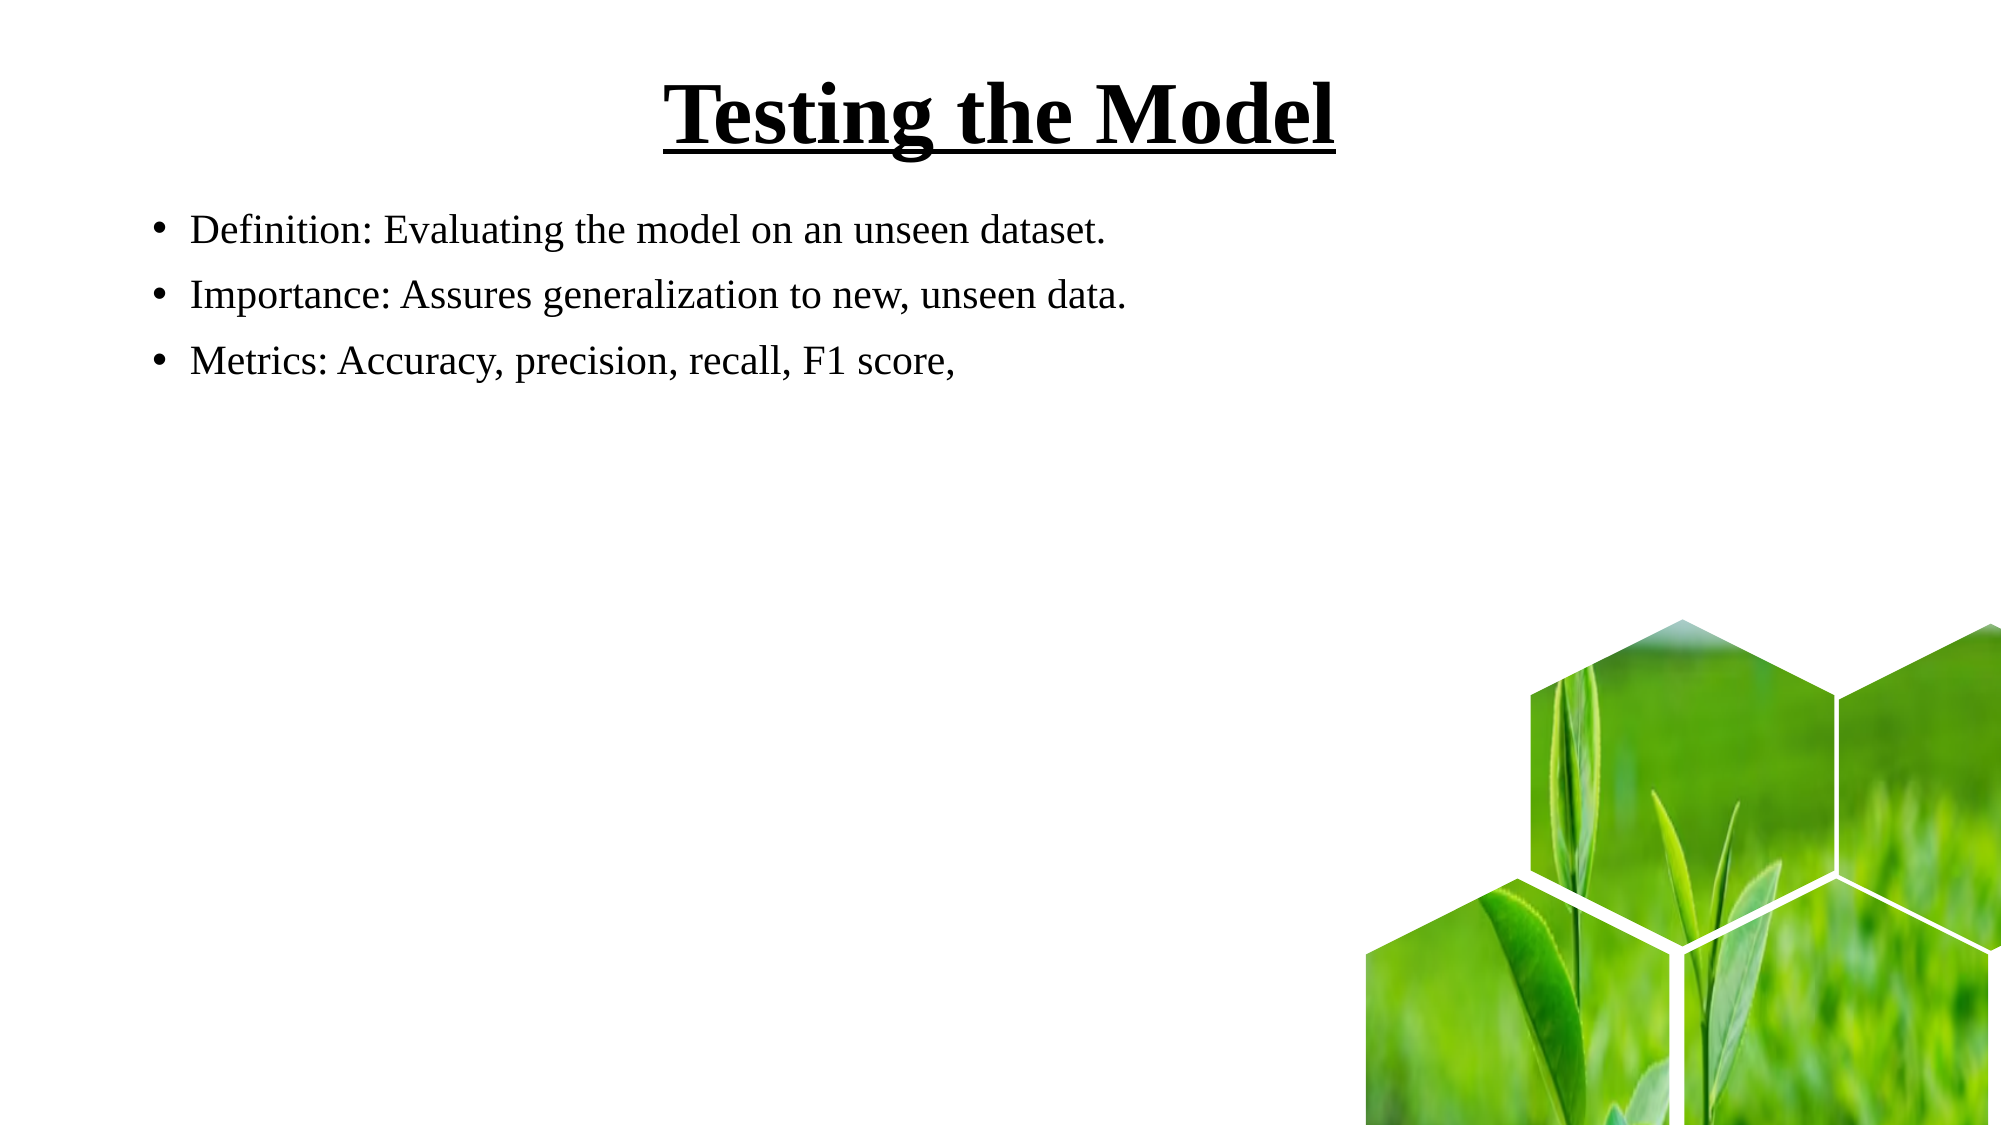

# Testing the Model
Definition: Evaluating the model on an unseen dataset.
Importance: Assures generalization to new, unseen data.
Metrics: Accuracy, precision, recall, F1 score,